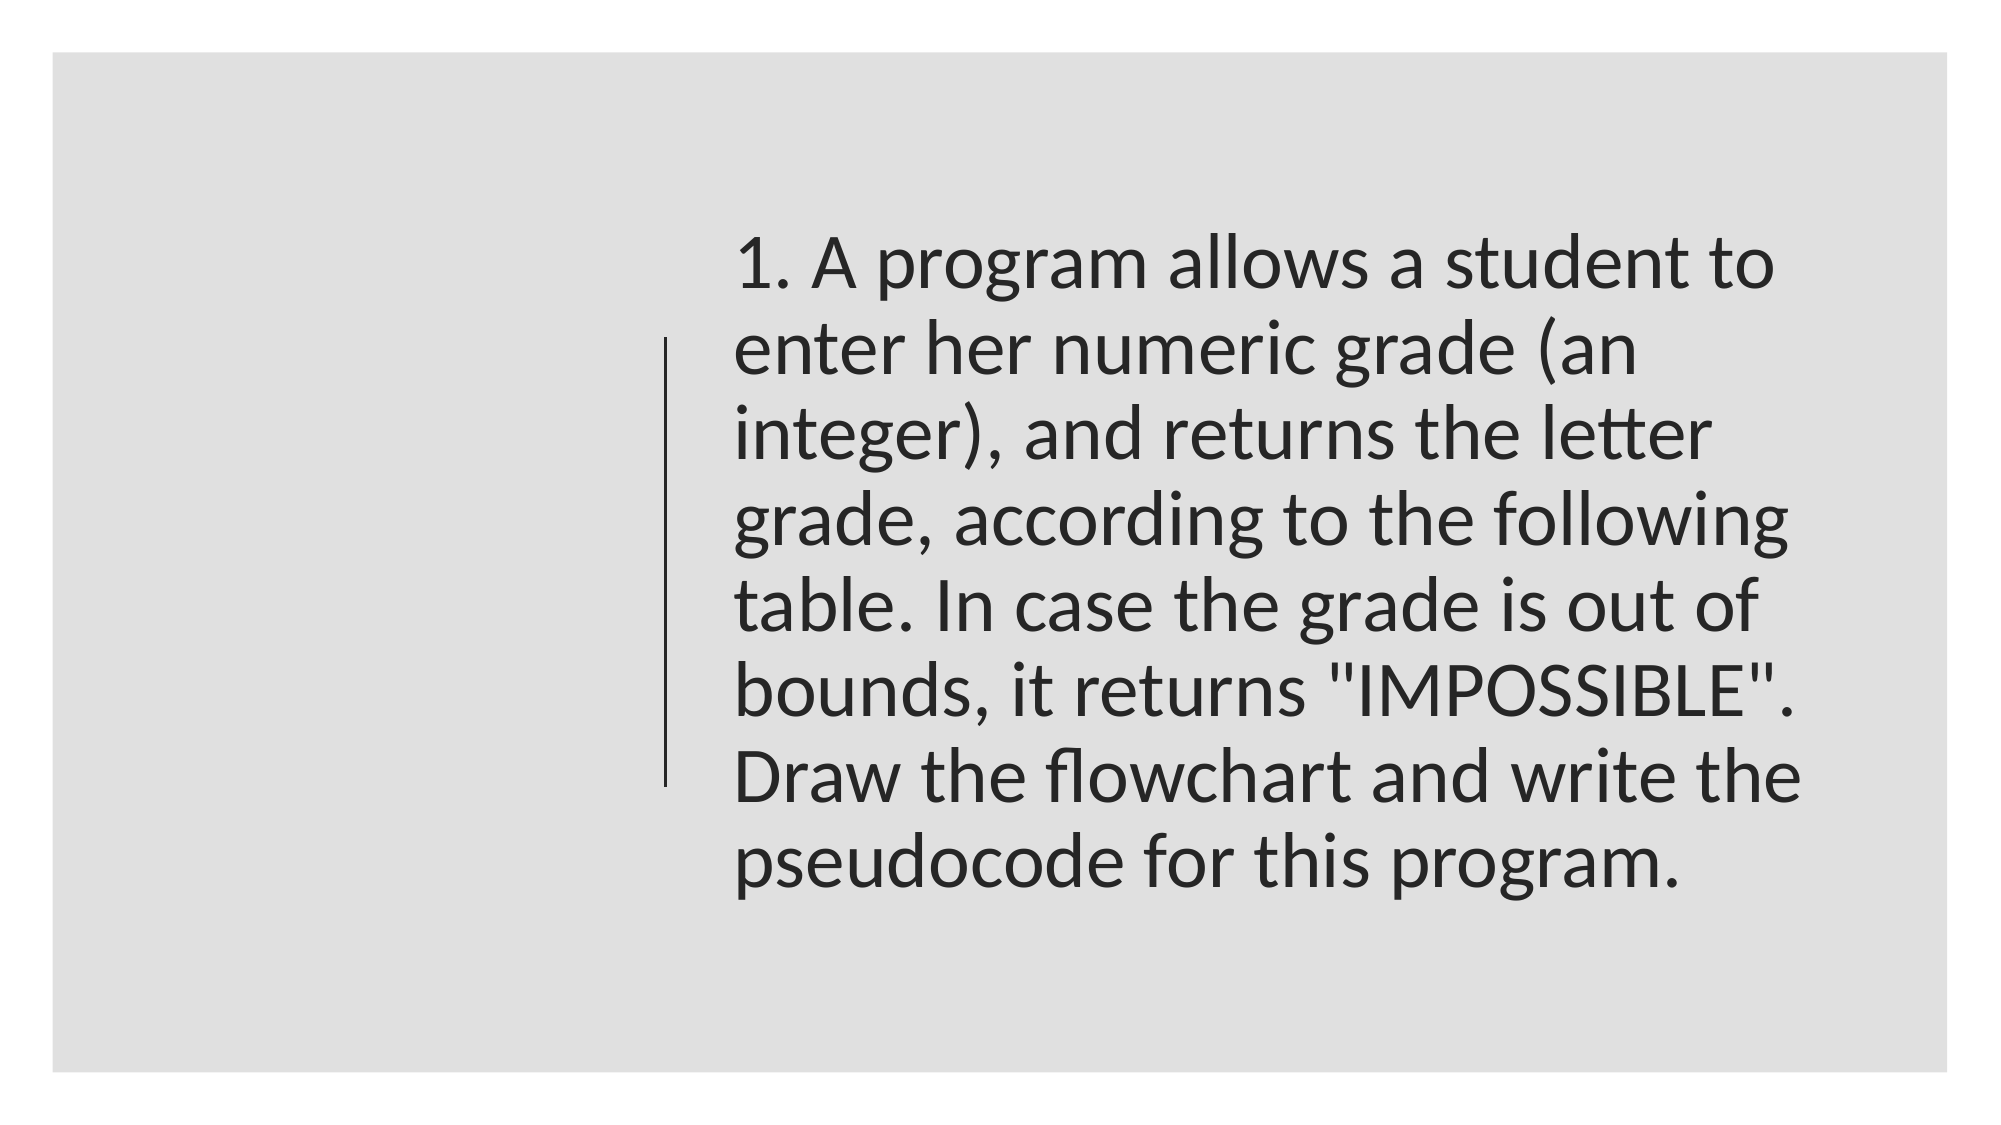

# 1. A program allows a student to enter her numeric grade (an integer), and returns the letter grade, according to the following table. In case the grade is out of bounds, it returns "IMPOSSIBLE". Draw the flowchart and write the pseudocode for this program.